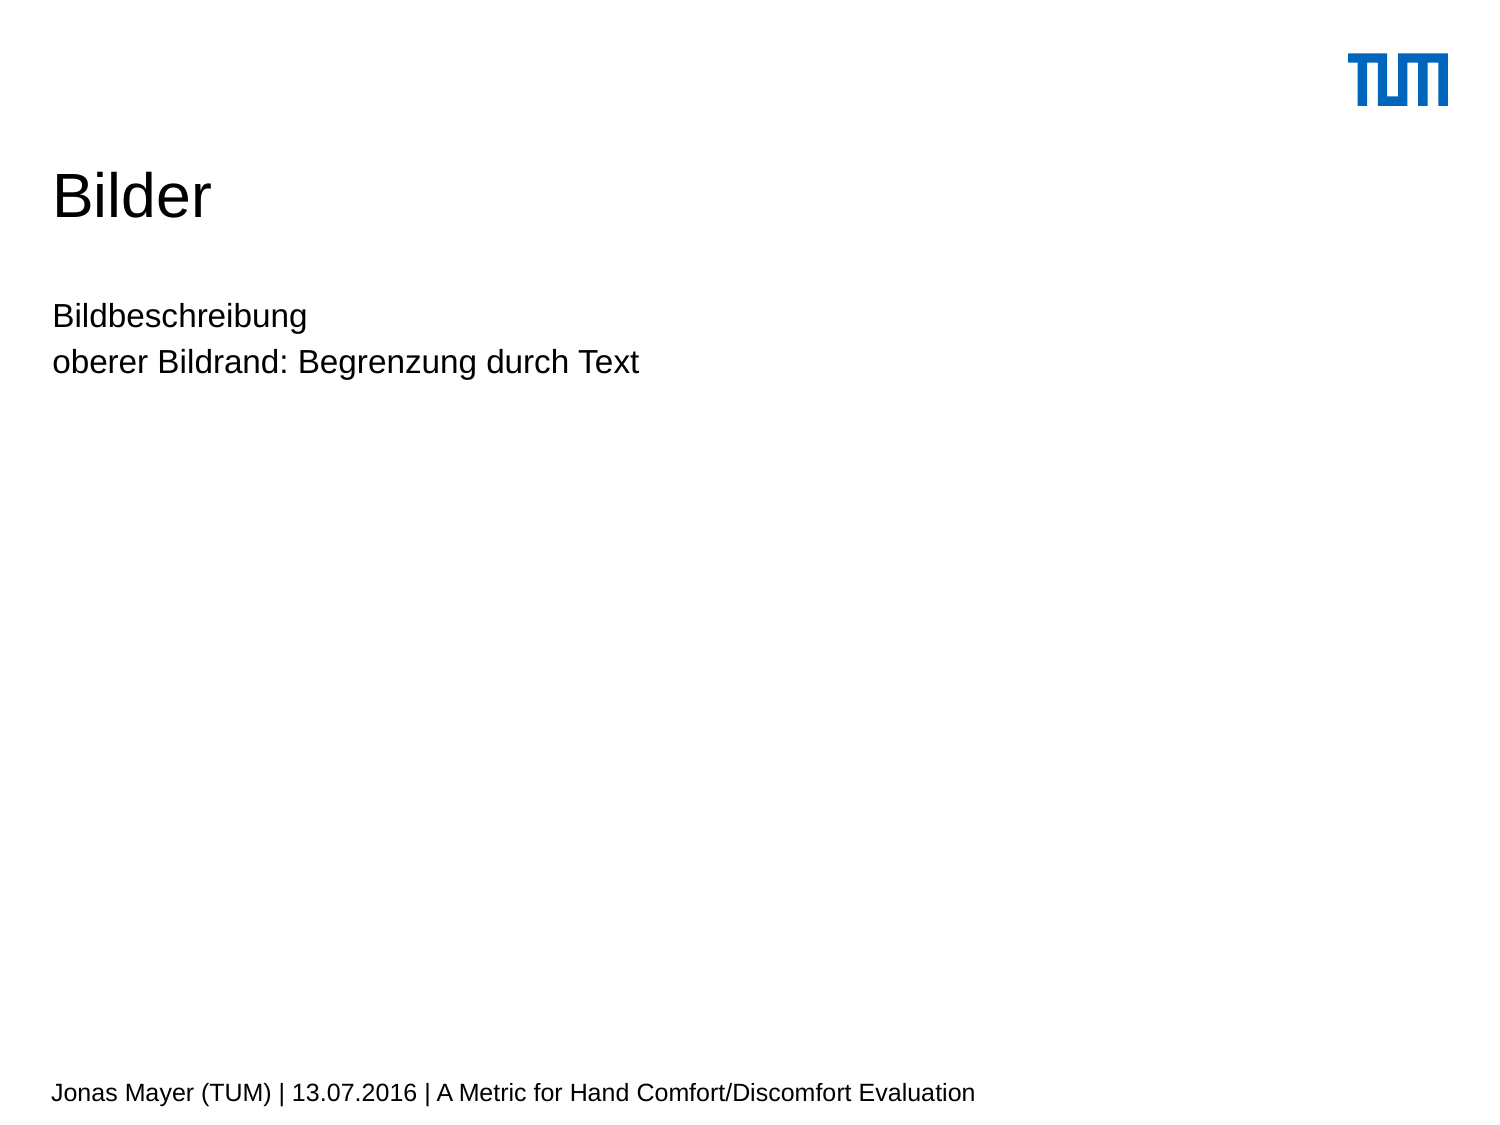

# Bilder
Bildbeschreibung
oberer Bildrand: Begrenzung durch Text

Jonas Mayer (TUM) | 13.07.2016 | A Metric for Hand Comfort/Discomfort Evaluation